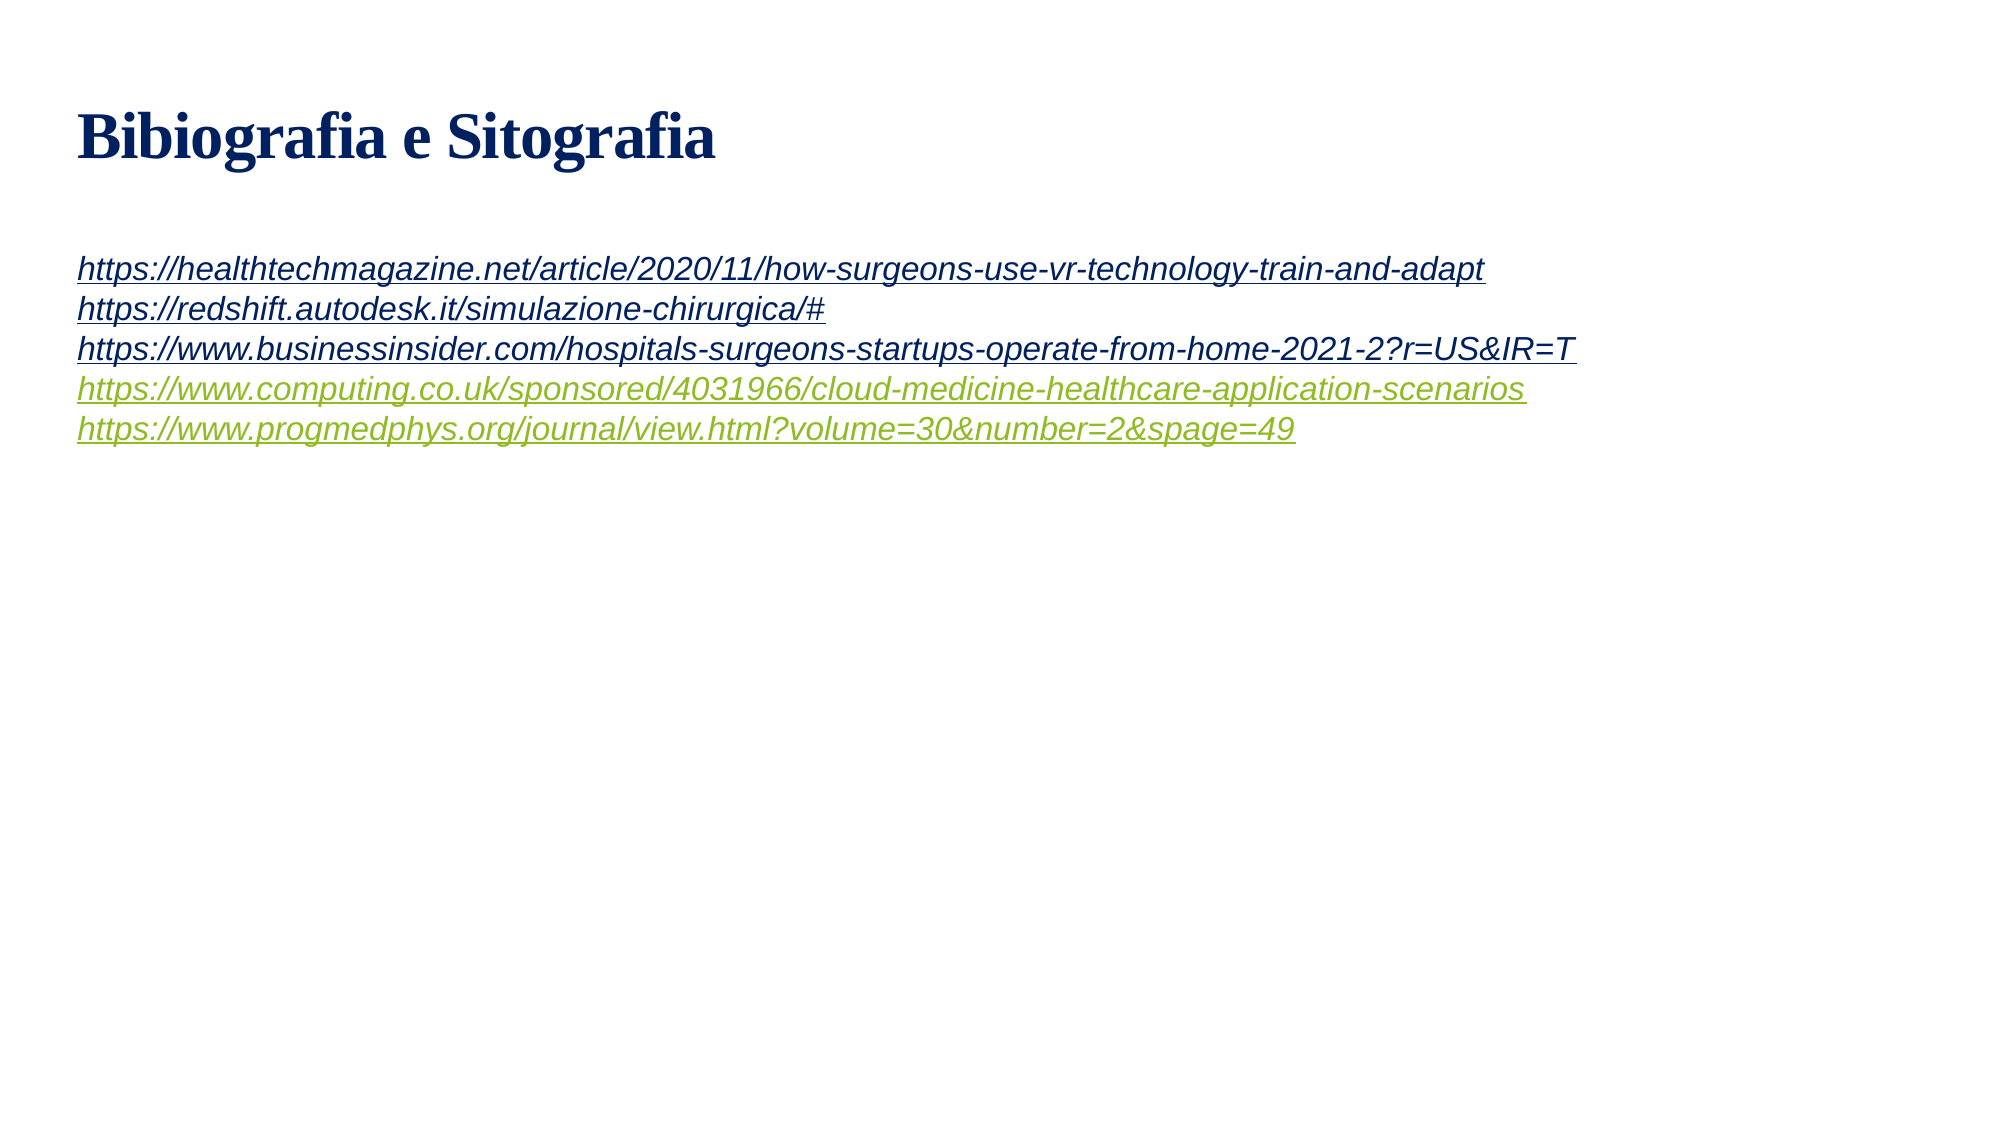

Bibiografia e Sitografia
https://healthtechmagazine.net/article/2020/11/how-surgeons-use-vr-technology-train-and-adapt
https://redshift.autodesk.it/simulazione-chirurgica/#
https://www.businessinsider.com/hospitals-surgeons-startups-operate-from-home-2021-2?r=US&IR=T
https://www.computing.co.uk/sponsored/4031966/cloud-medicine-healthcare-application-scenarios
https://www.progmedphys.org/journal/view.html?volume=30&number=2&spage=49